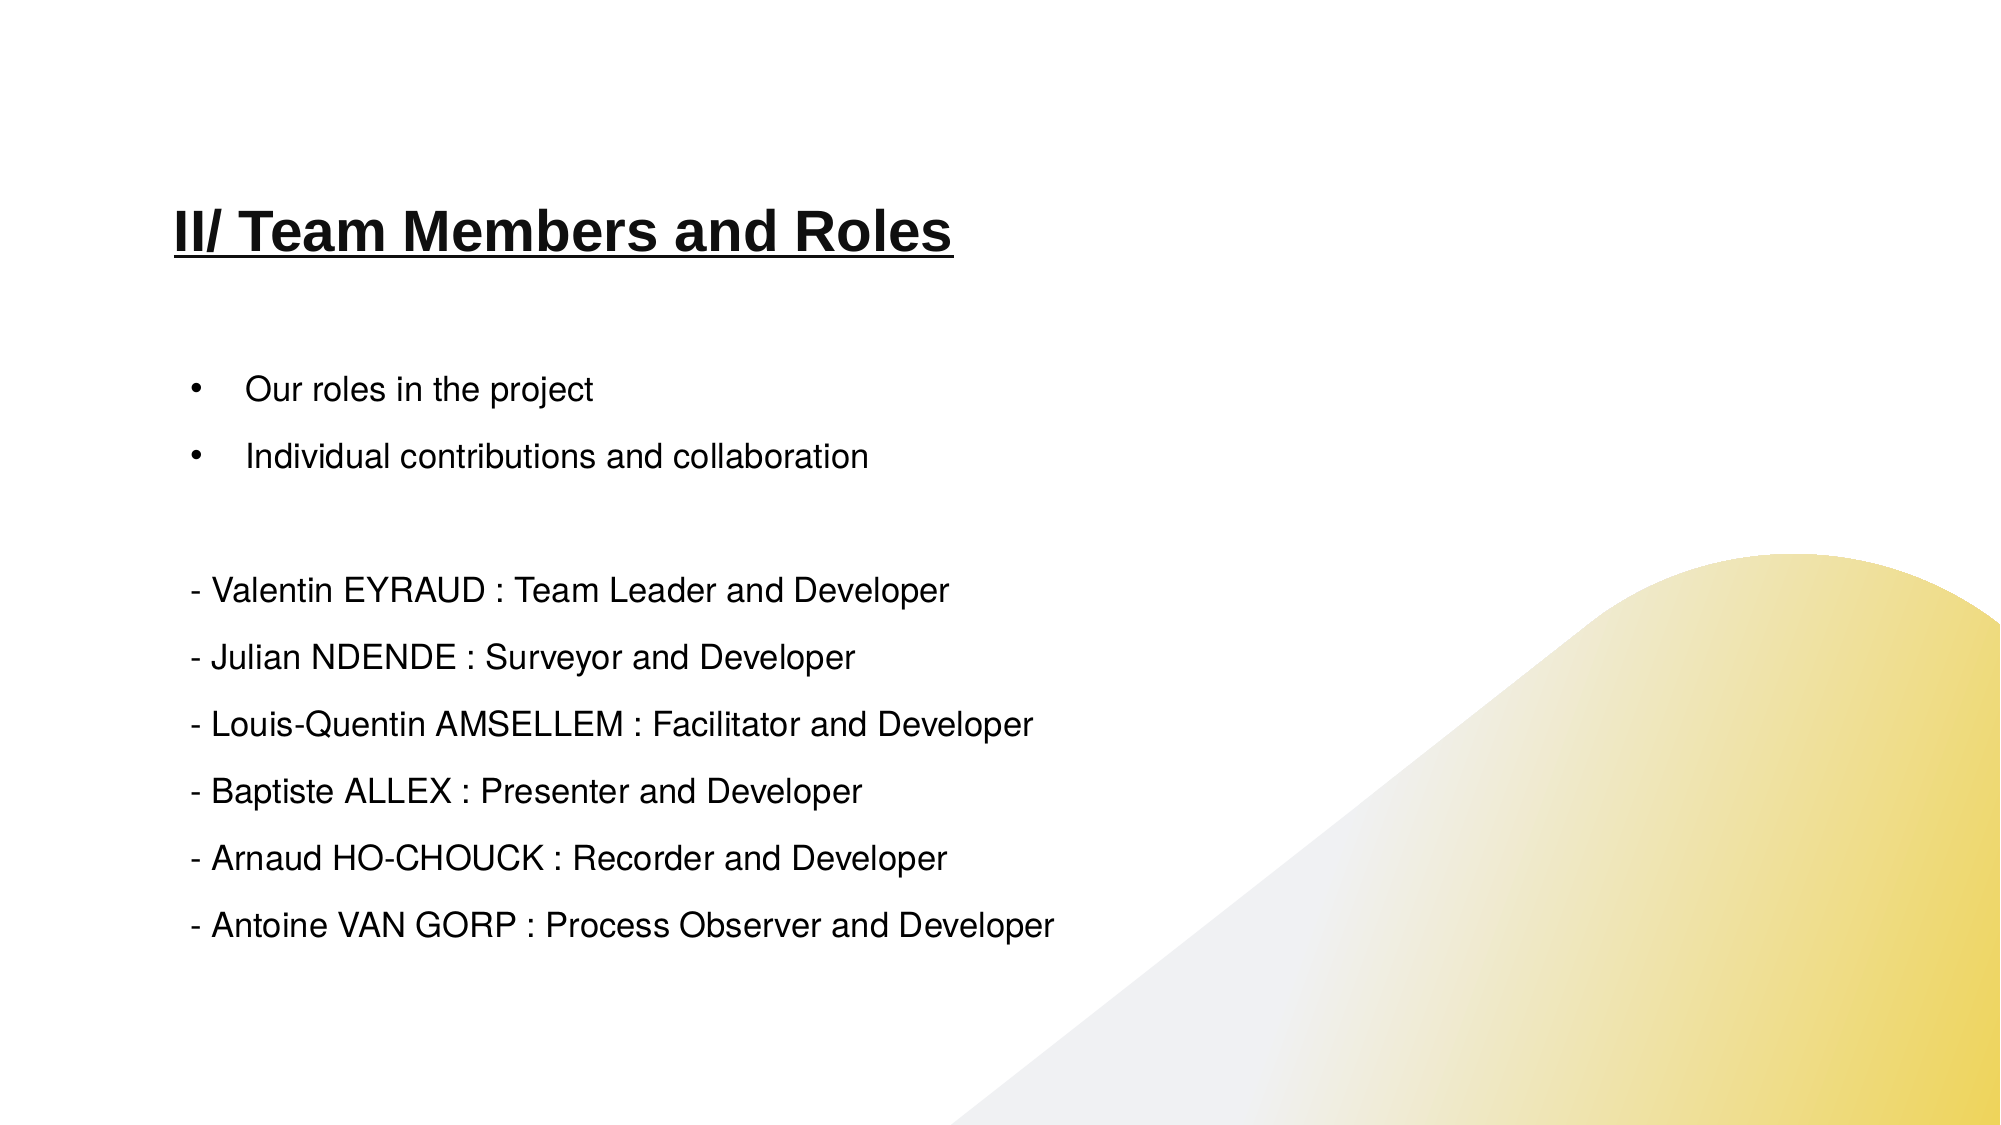

# II/ Team Members and Roles
Our roles in the project
Individual contributions and collaboration

- Valentin EYRAUD : Team Leader and Developer
- Julian NDENDE : Surveyor and Developer
- Louis-Quentin AMSELLEM : Facilitator and Developer
- Baptiste ALLEX : Presenter and Developer
- Arnaud HO-CHOUCK : Recorder and Developer
- Antoine VAN GORP : Process Observer and Developer